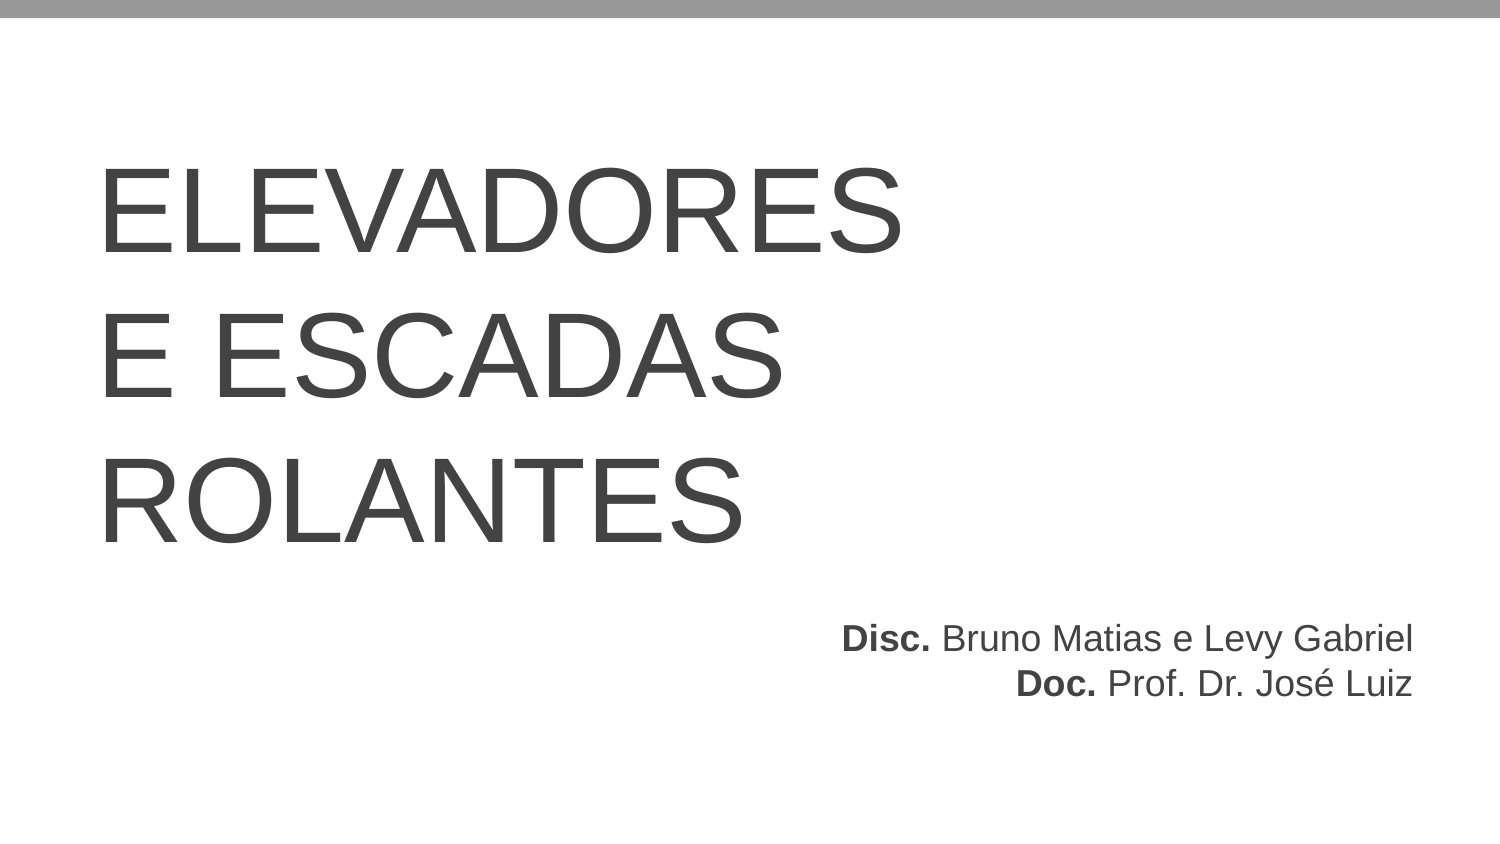

ELEVADORES
E ESCADAS
ROLANTES
Disc. Bruno Matias e Levy Gabriel
Doc. Prof. Dr. José Luiz